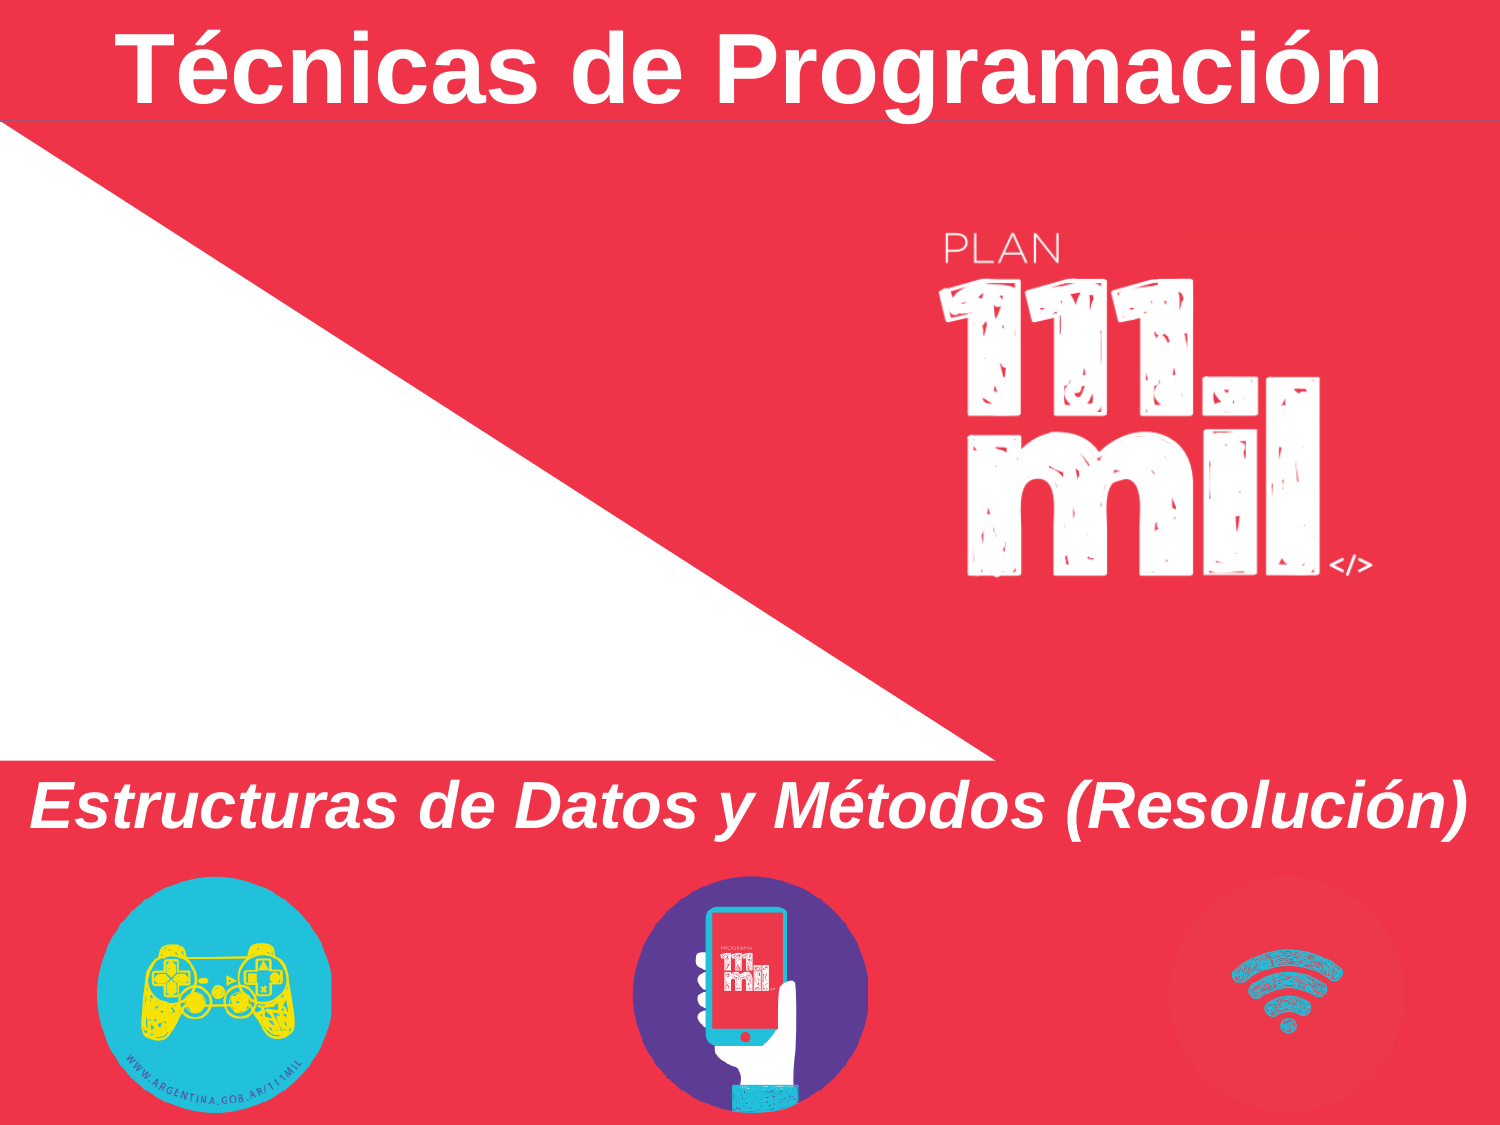

# Técnicas de Programación
Estructuras de Datos y Métodos (Resolución)